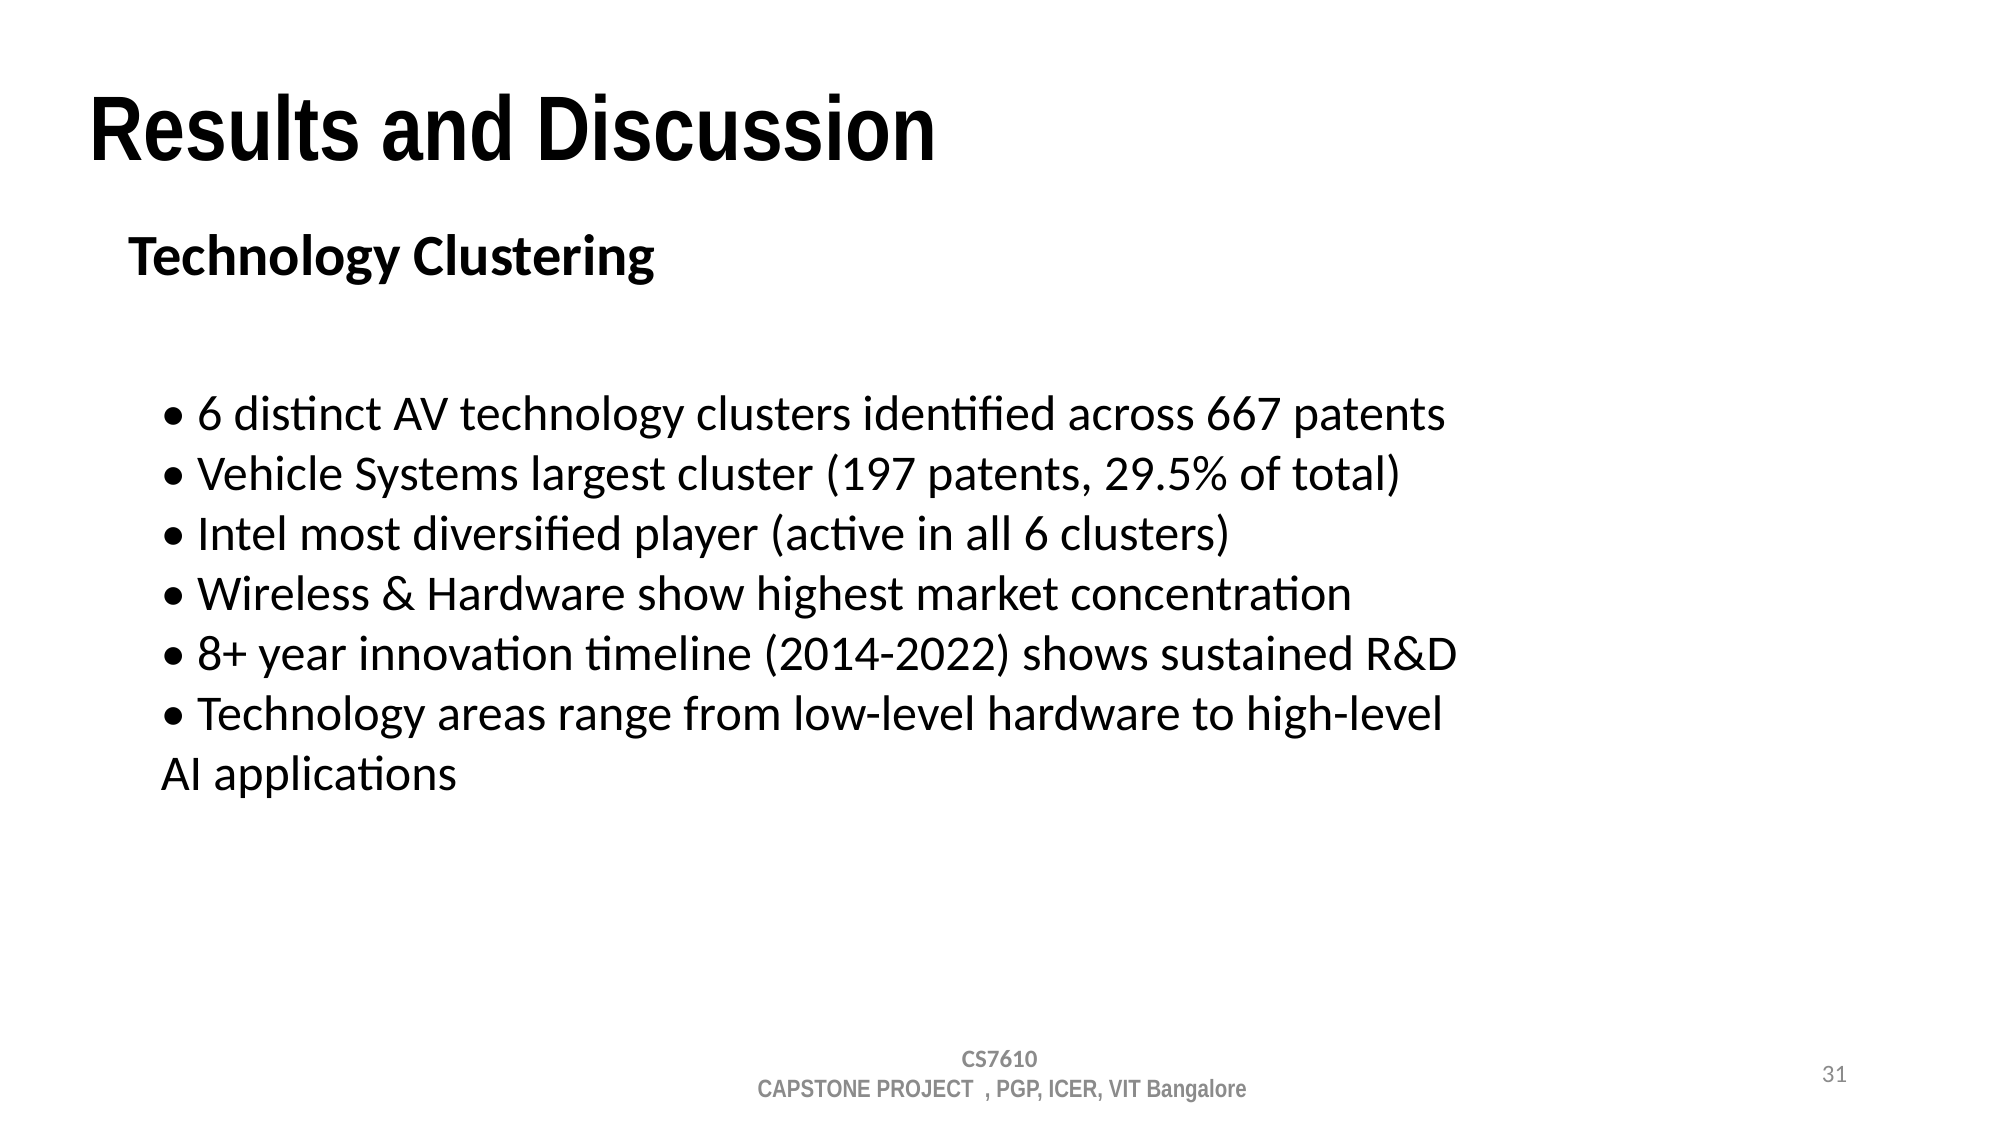

# Results and Discussion
Technology Clustering
• 6 distinct AV technology clusters identified across 667 patents
• Vehicle Systems largest cluster (197 patents, 29.5% of total)
• Intel most diversified player (active in all 6 clusters)
• Wireless & Hardware show highest market concentration
• 8+ year innovation timeline (2014-2022) shows sustained R&D
• Technology areas range from low-level hardware to high-level AI applications
CS7610
 CAPSTONE PROJECT  , PGP, ICER, VIT Bangalore
31